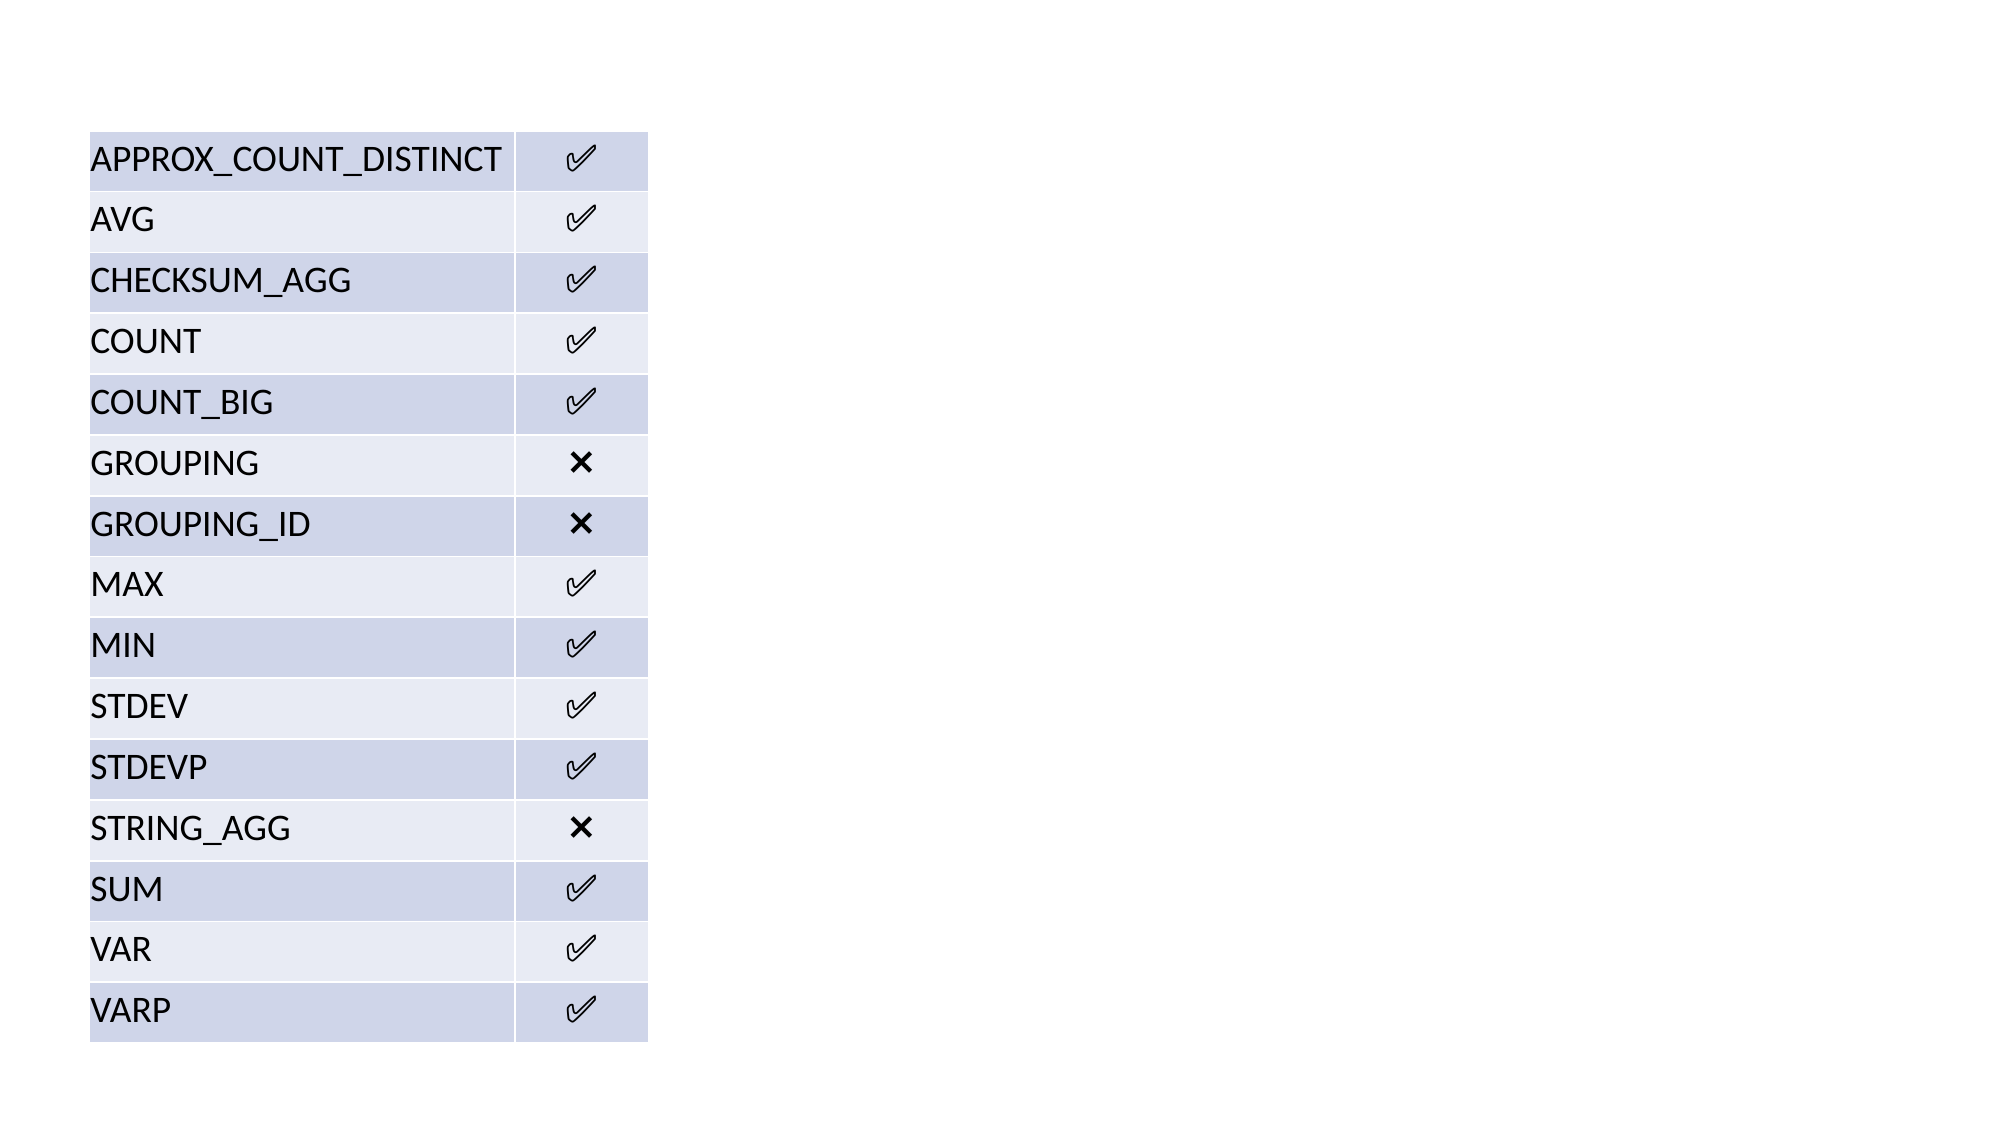

| APPROX\_COUNT\_DISTINCT | ✅ |
| --- | --- |
| AVG | ✅ |
| CHECKSUM\_AGG | ✅ |
| COUNT | ✅ |
| COUNT\_BIG | ✅ |
| GROUPING | ❌ |
| GROUPING\_ID | ❌ |
| MAX | ✅ |
| MIN | ✅ |
| STDEV | ✅ |
| STDEVP | ✅ |
| STRING\_AGG | ❌ |
| SUM | ✅ |
| VAR | ✅ |
| VARP | ✅ |